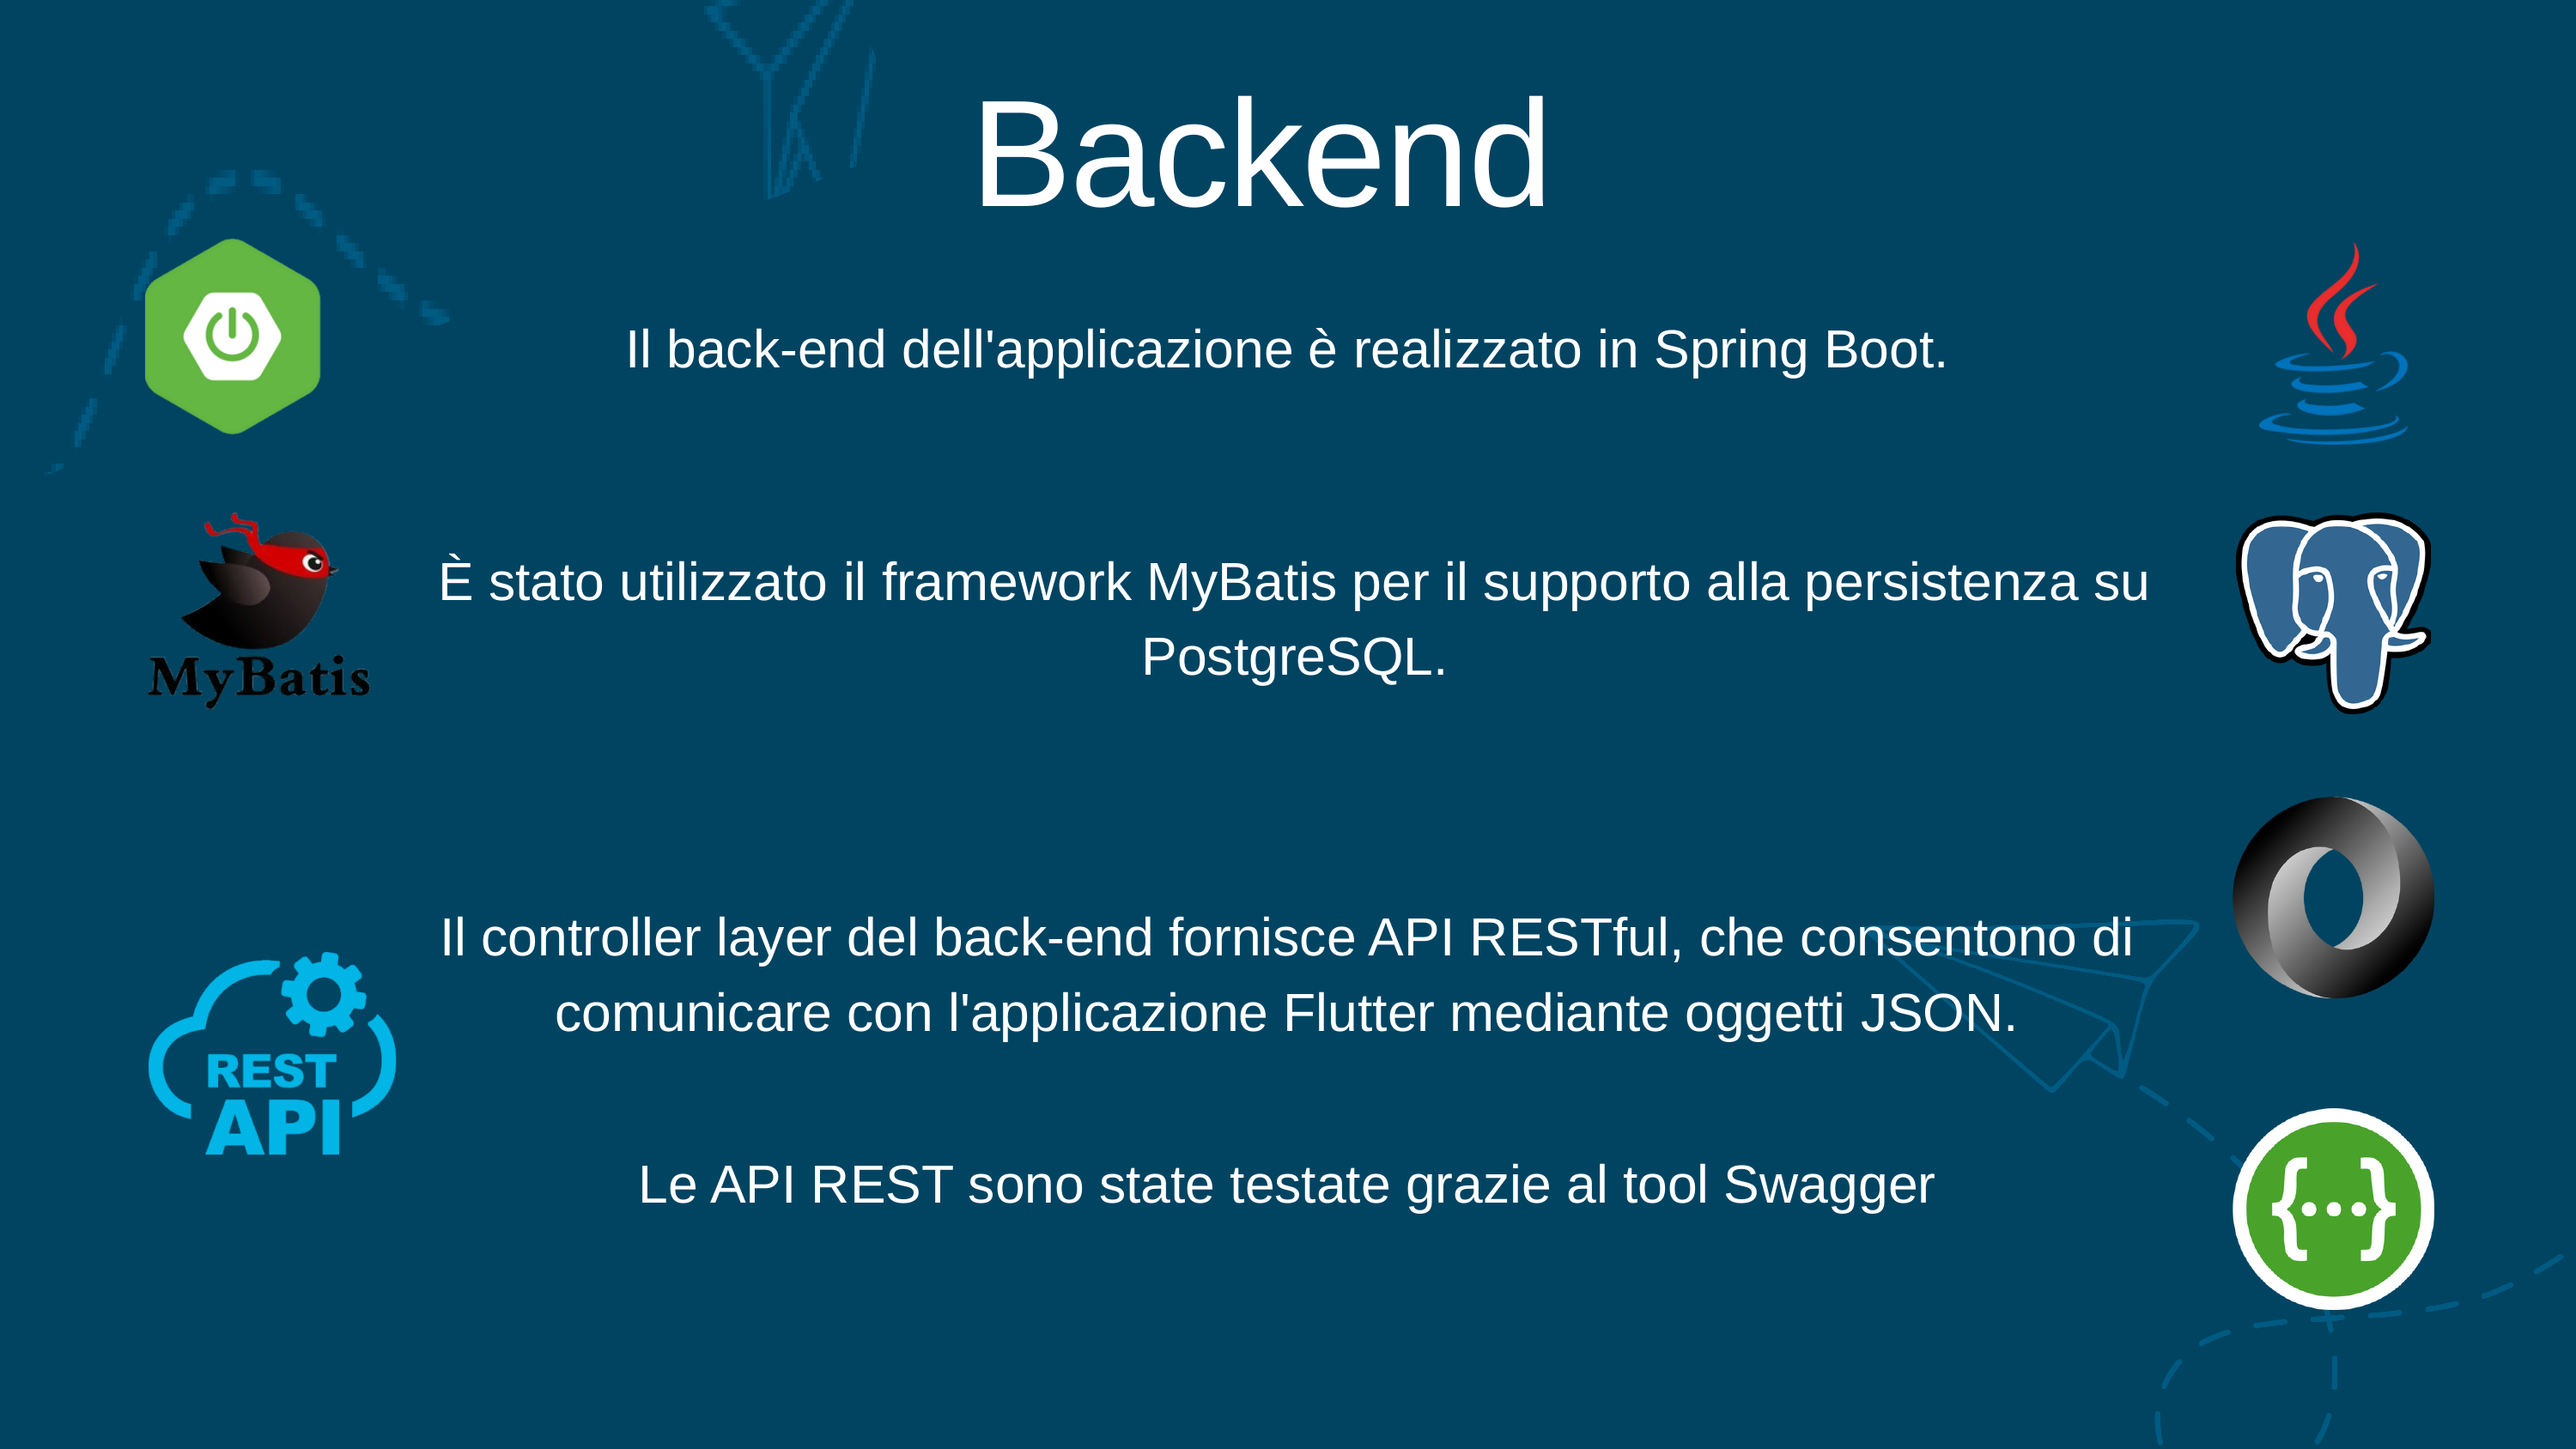

Backend

Il back-end dell'applicazione è realizzato in Spring Boot.

È stato utilizzato il framework MyBatis per il supporto alla persistenza su PostgreSQL.

Il controller layer del back-end fornisce API RESTful, che consentono di comunicare con l'applicazione Flutter mediante oggetti JSON.
Le API REST sono state testate grazie al tool Swagger